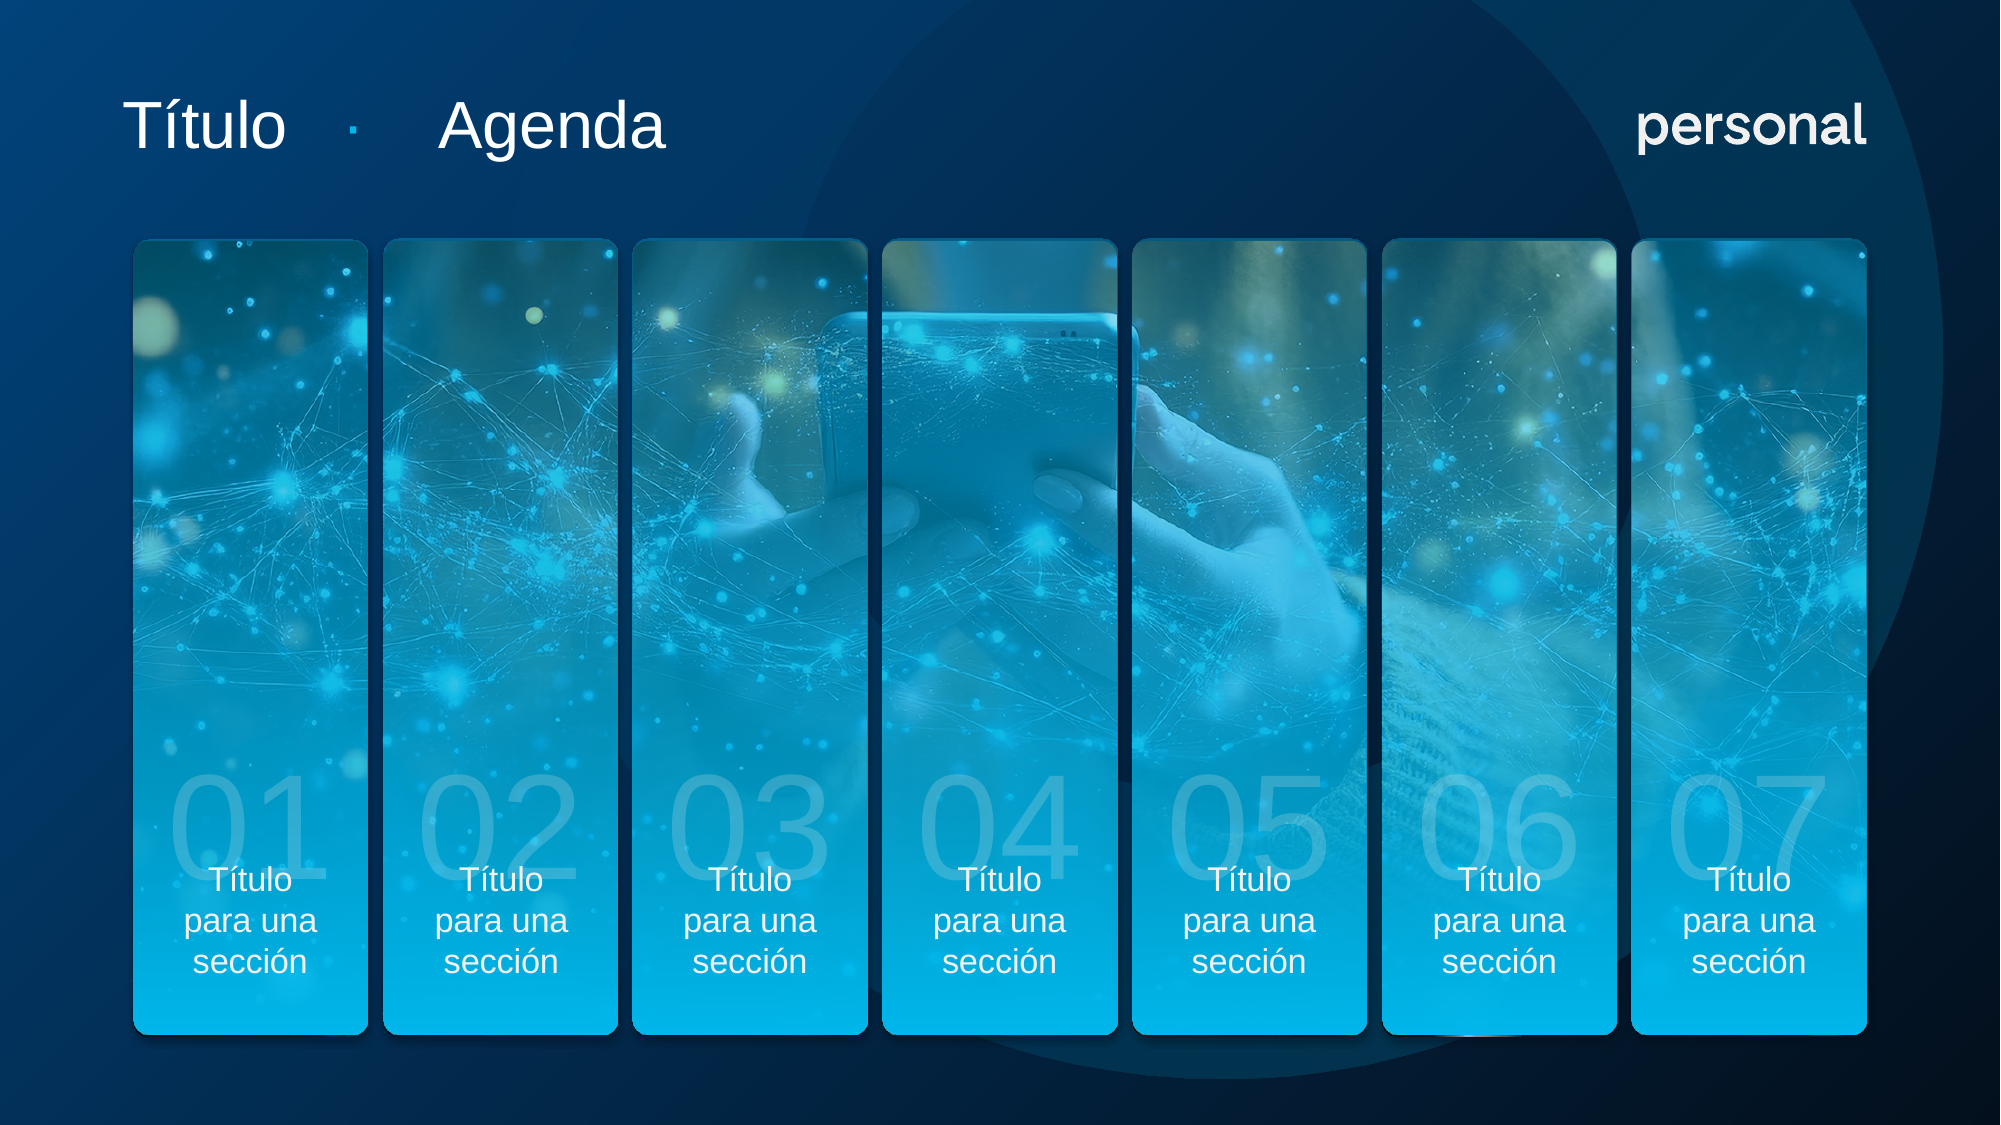

Título   ·    Agenda

01
02
03
04
05
06
07
Título
para una sección
Título
para una sección
Título
para una sección
Título
para una sección
Título
para una sección
Título
para una sección
Título
para una sección